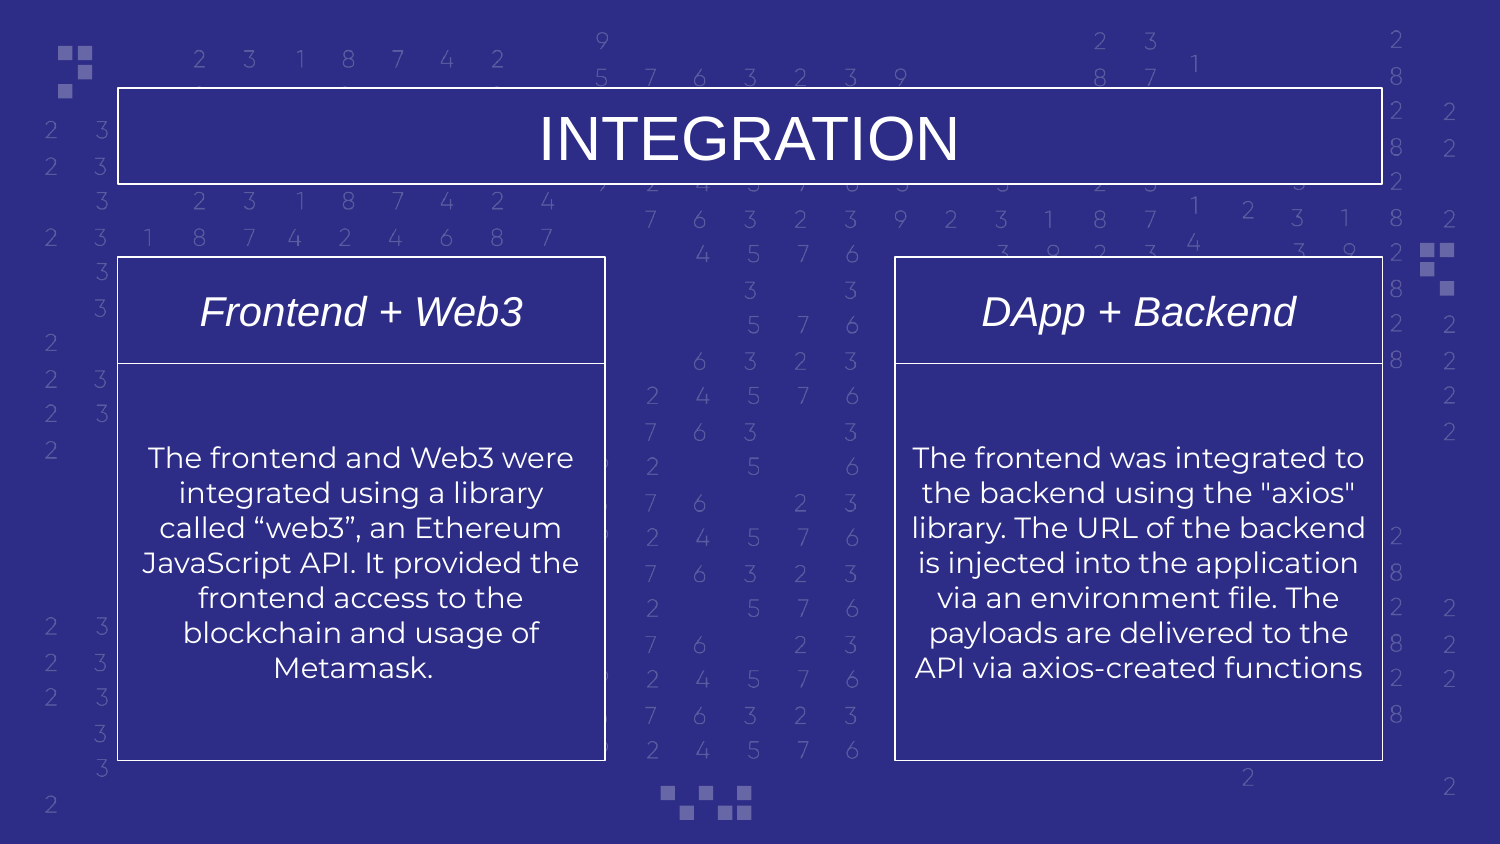

# INTEGRATION
Frontend + Web3
DApp + Backend
The frontend and Web3 were integrated using a library called “web3”, an Ethereum JavaScript API. It provided the frontend access to the blockchain and usage of Metamask.
The frontend was integrated to the backend using the "axios" library. The URL of the backend is injected into the application via an environment file. The payloads are delivered to the API via axios-created functions